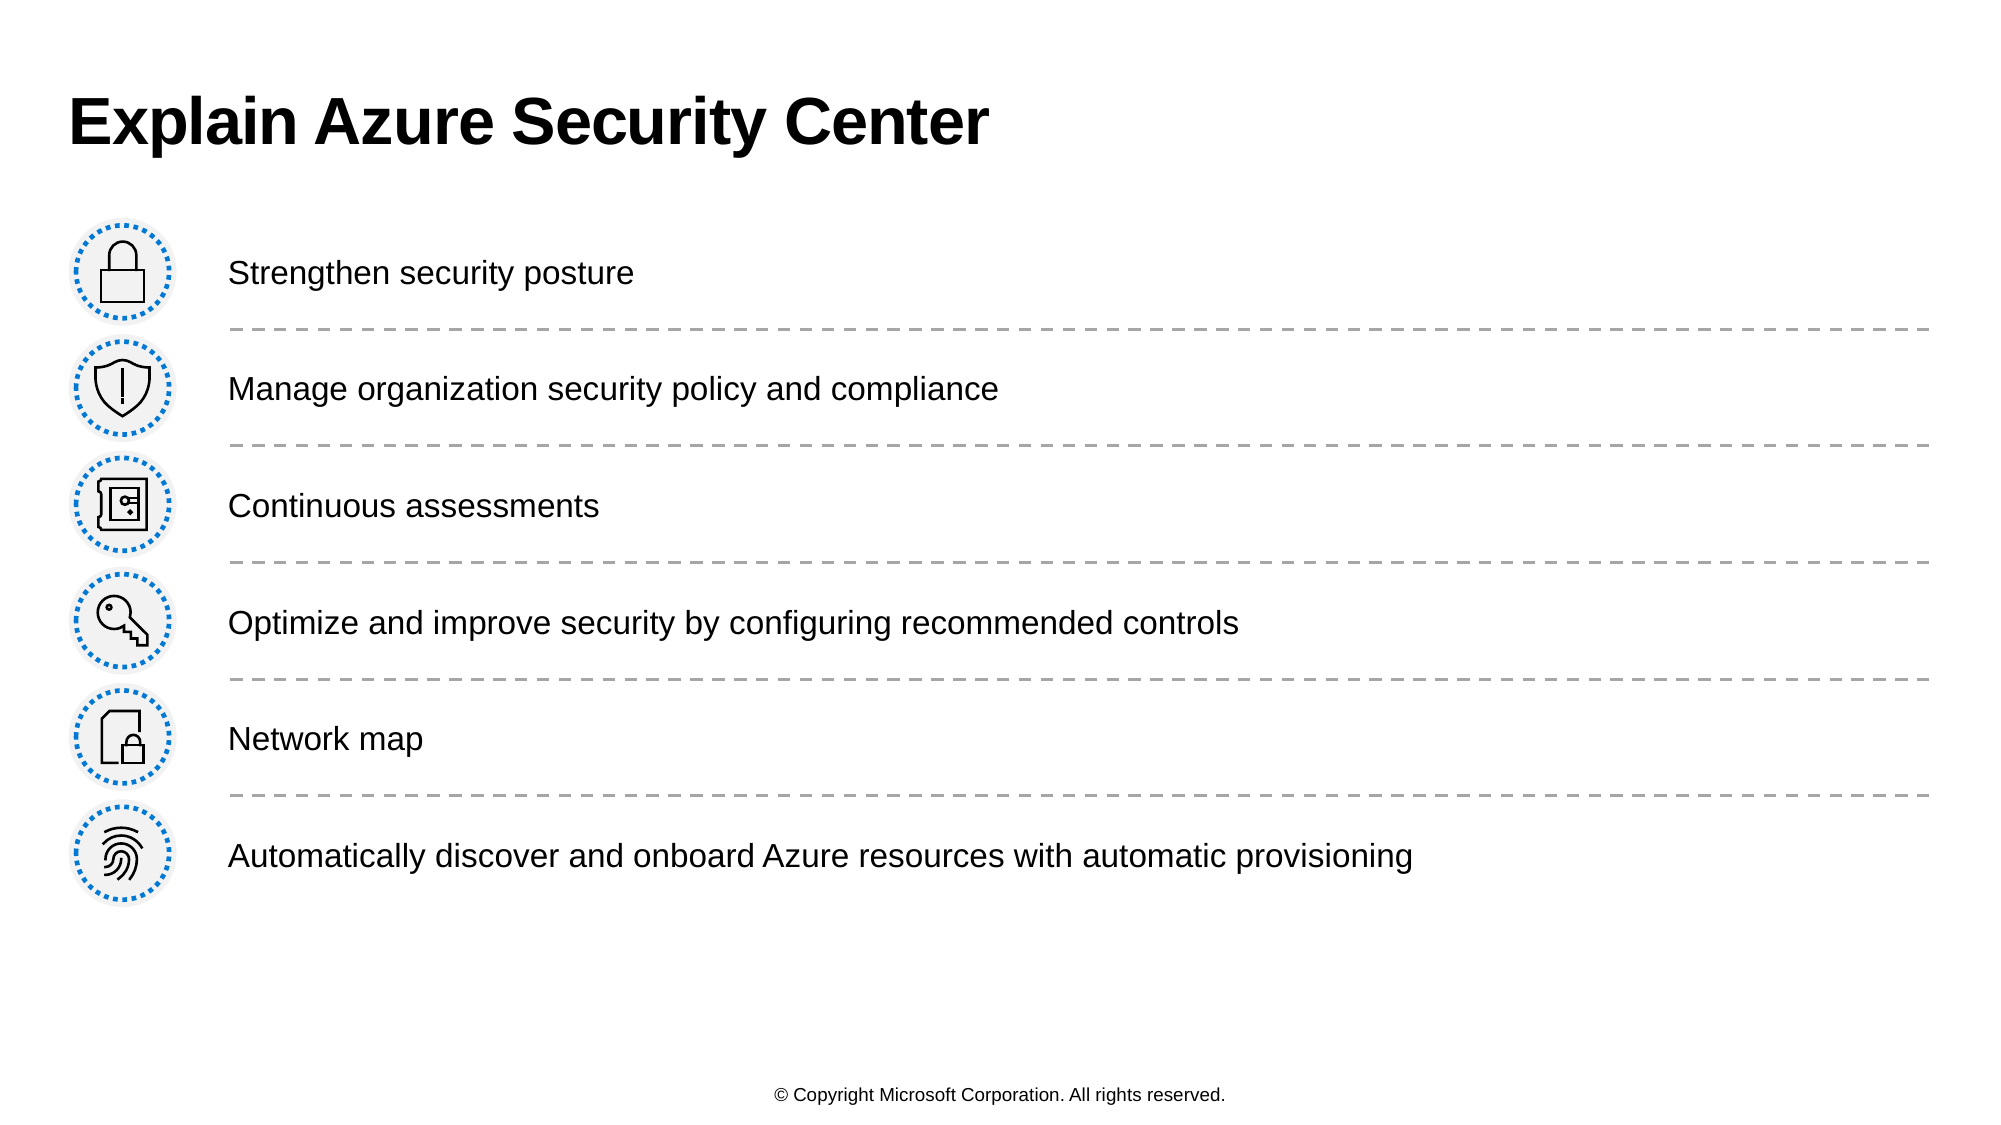

# Explain Azure Security Center

Strengthen security posture

Manage organization security policy and compliance

Continuous assessments

Optimize and improve security by configuring recommended controls

Network map

Automatically discover and onboard Azure resources with automatic provisioning